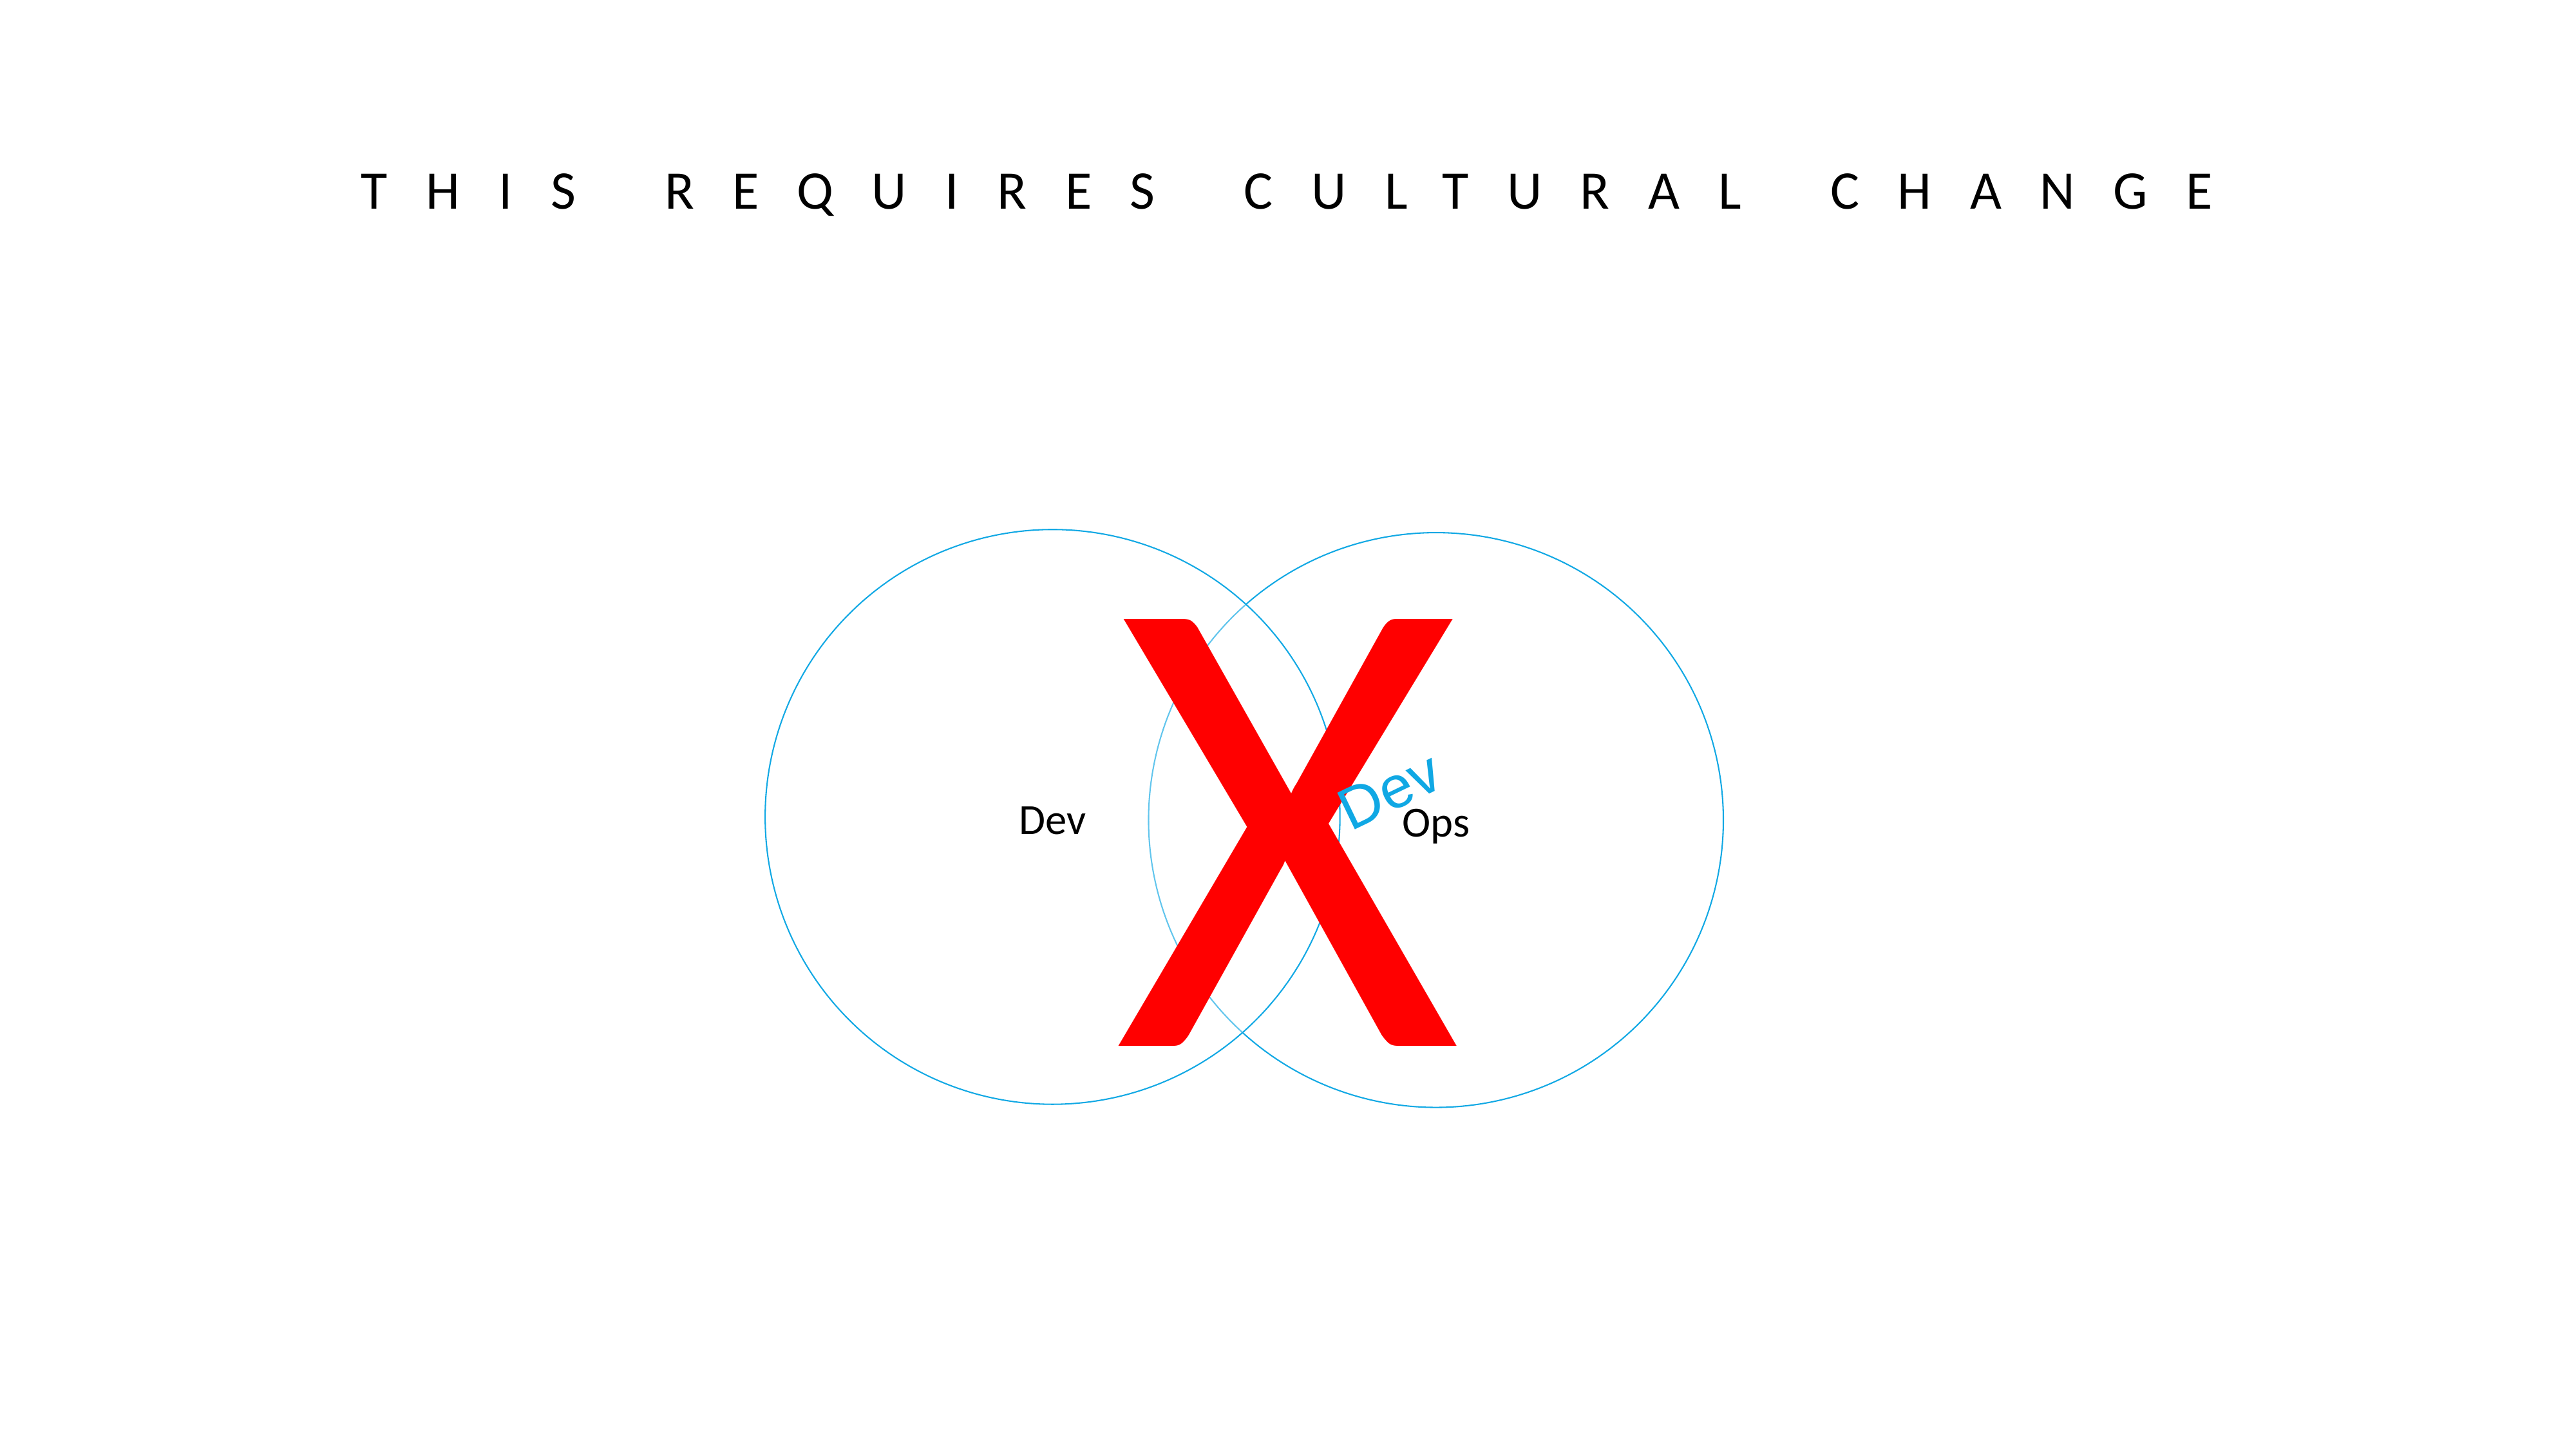

This Requires Cultural Change
X
Dev
Ops
Dev